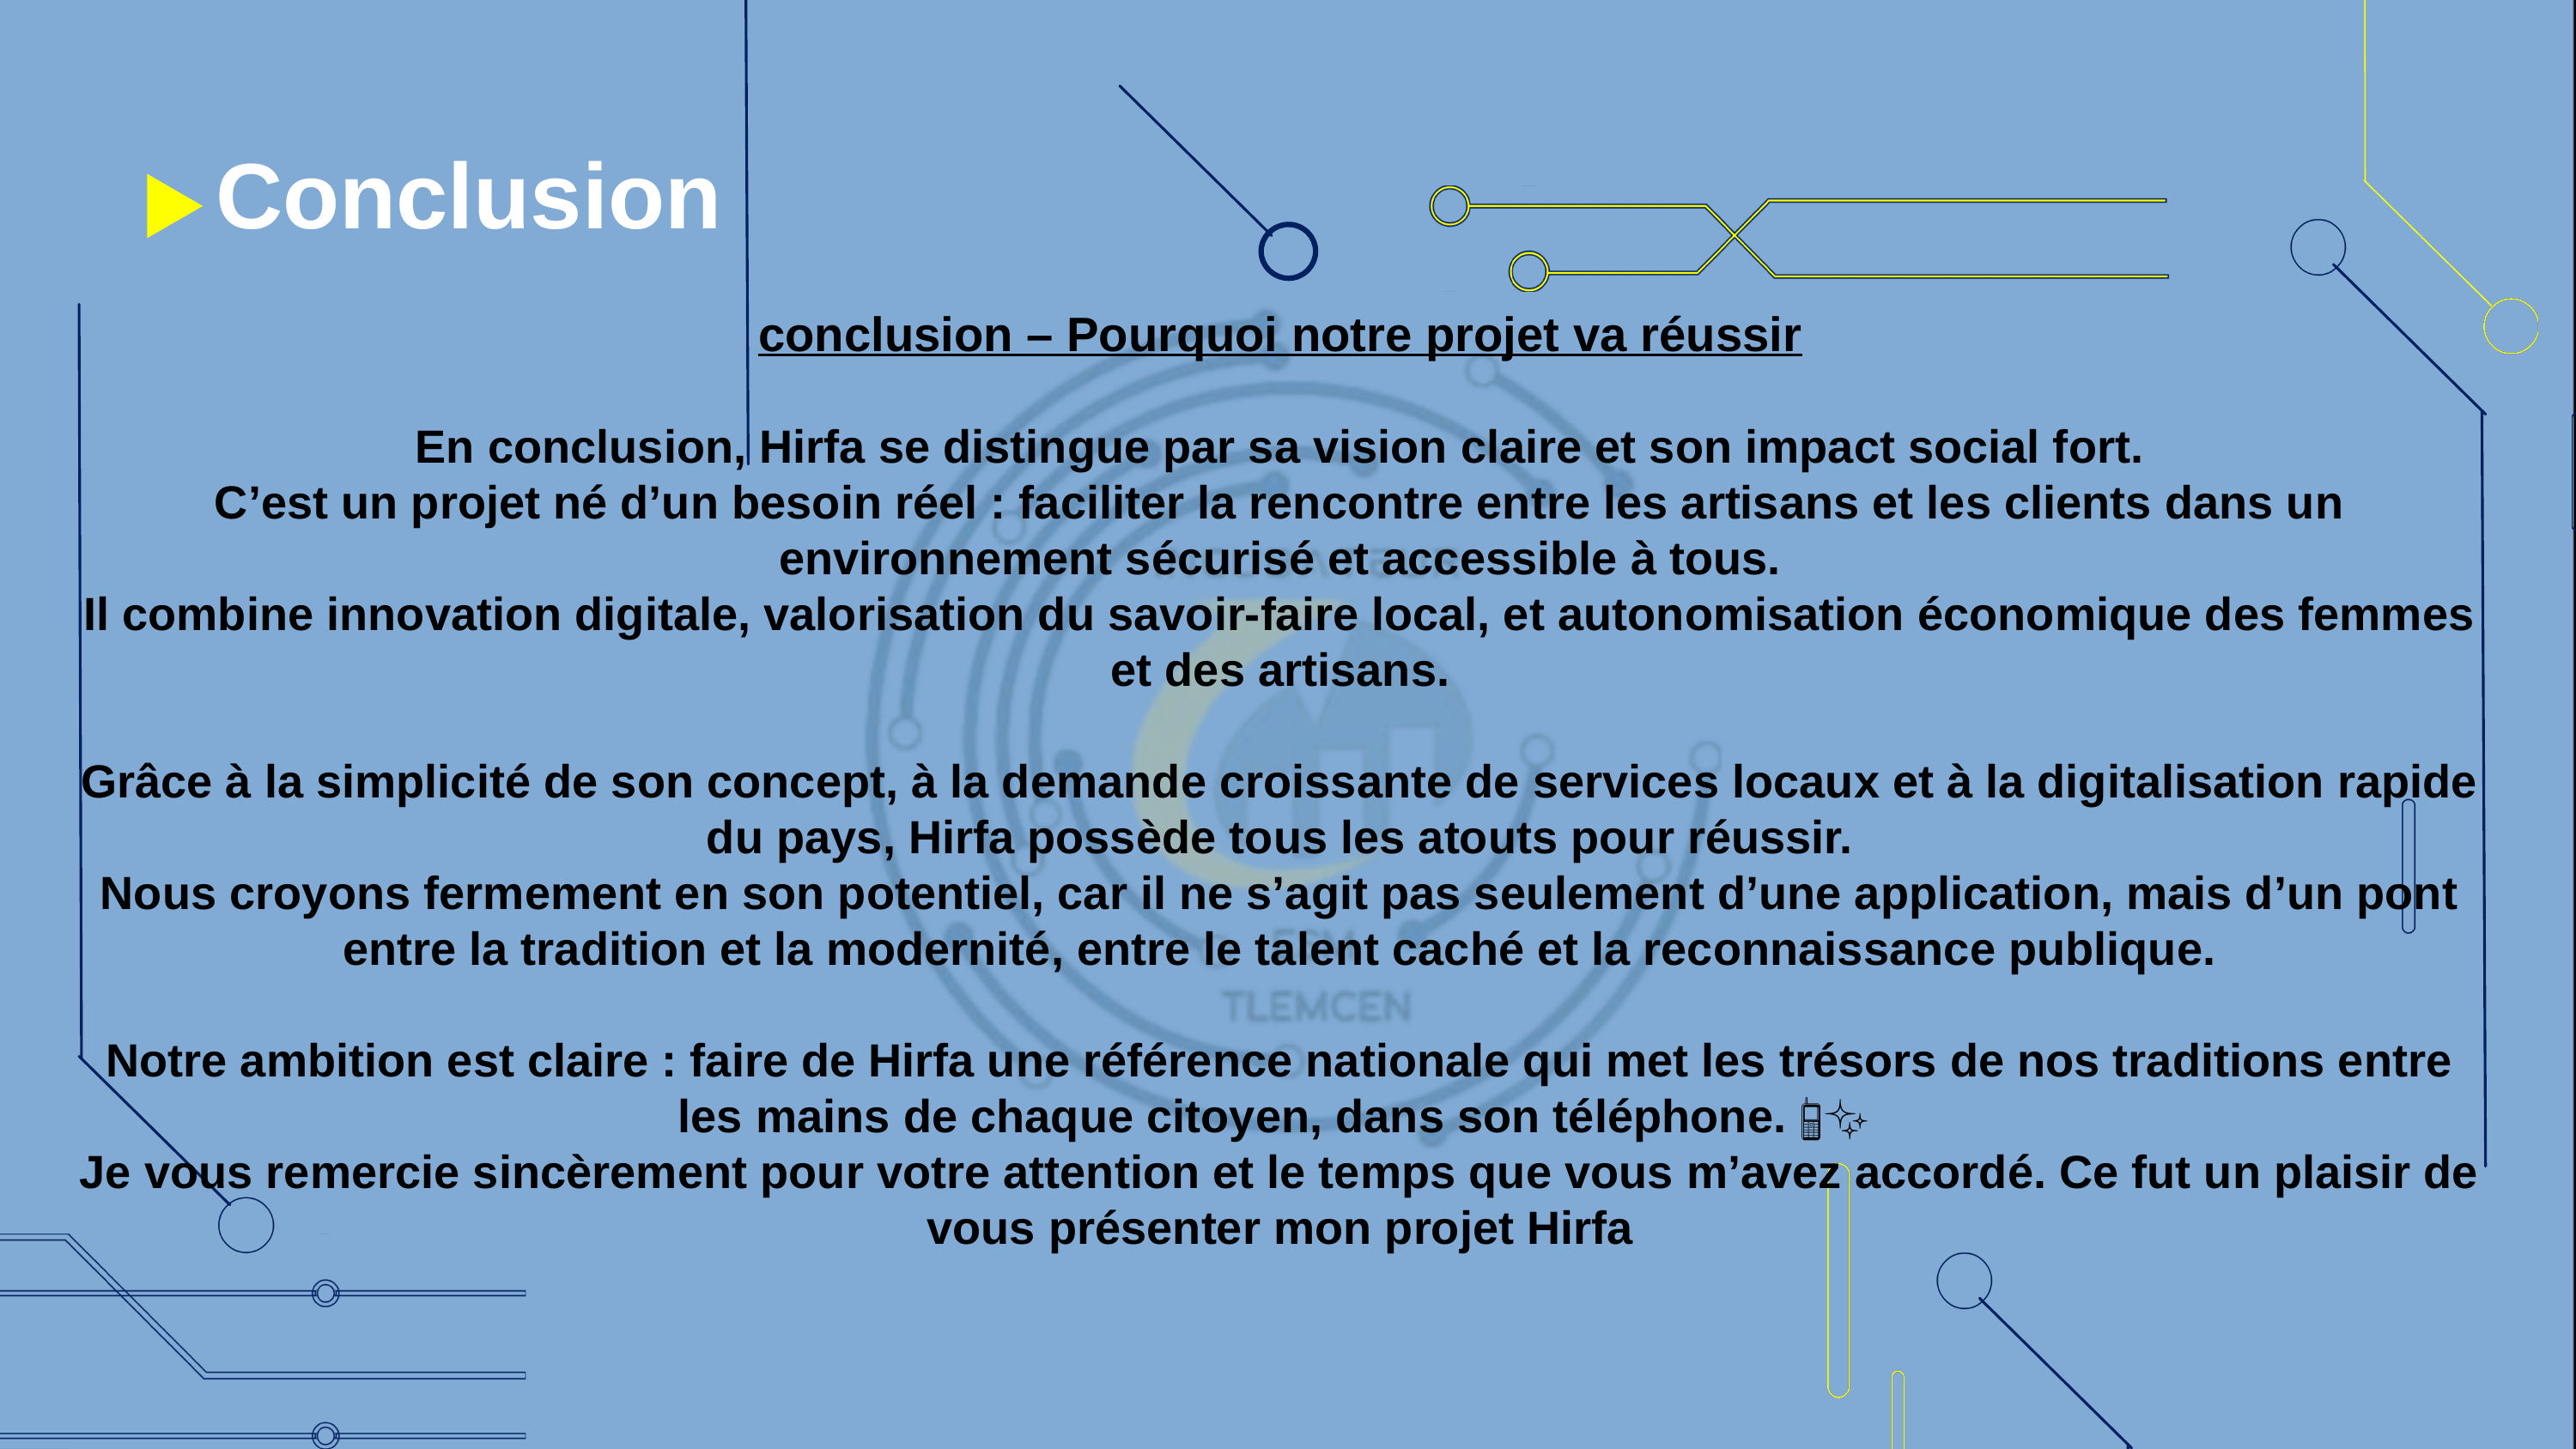

Conclusion

conclusion – Pourquoi notre projet va réussir

En conclusion, Hirfa se distingue par sa vision claire et son impact social fort.
C’est un projet né d’un besoin réel : faciliter la rencontre entre les artisans et les clients dans un environnement sécurisé et accessible à tous.
Il combine innovation digitale, valorisation du savoir-faire local, et autonomisation économique des femmes et des artisans.

Grâce à la simplicité de son concept, à la demande croissante de services locaux et à la digitalisation rapide du pays, Hirfa possède tous les atouts pour réussir.
Nous croyons fermement en son potentiel, car il ne s’agit pas seulement d’une application, mais d’un pont entre la tradition et la modernité, entre le talent caché et la reconnaissance publique.

Notre ambition est claire : faire de Hirfa une référence nationale qui met les trésors de nos traditions entre les mains de chaque citoyen, dans son téléphone. 📱✨
Je vous remercie sincèrement pour votre attention et le temps que vous m’avez accordé. Ce fut un plaisir de vous présenter mon projet Hirfa